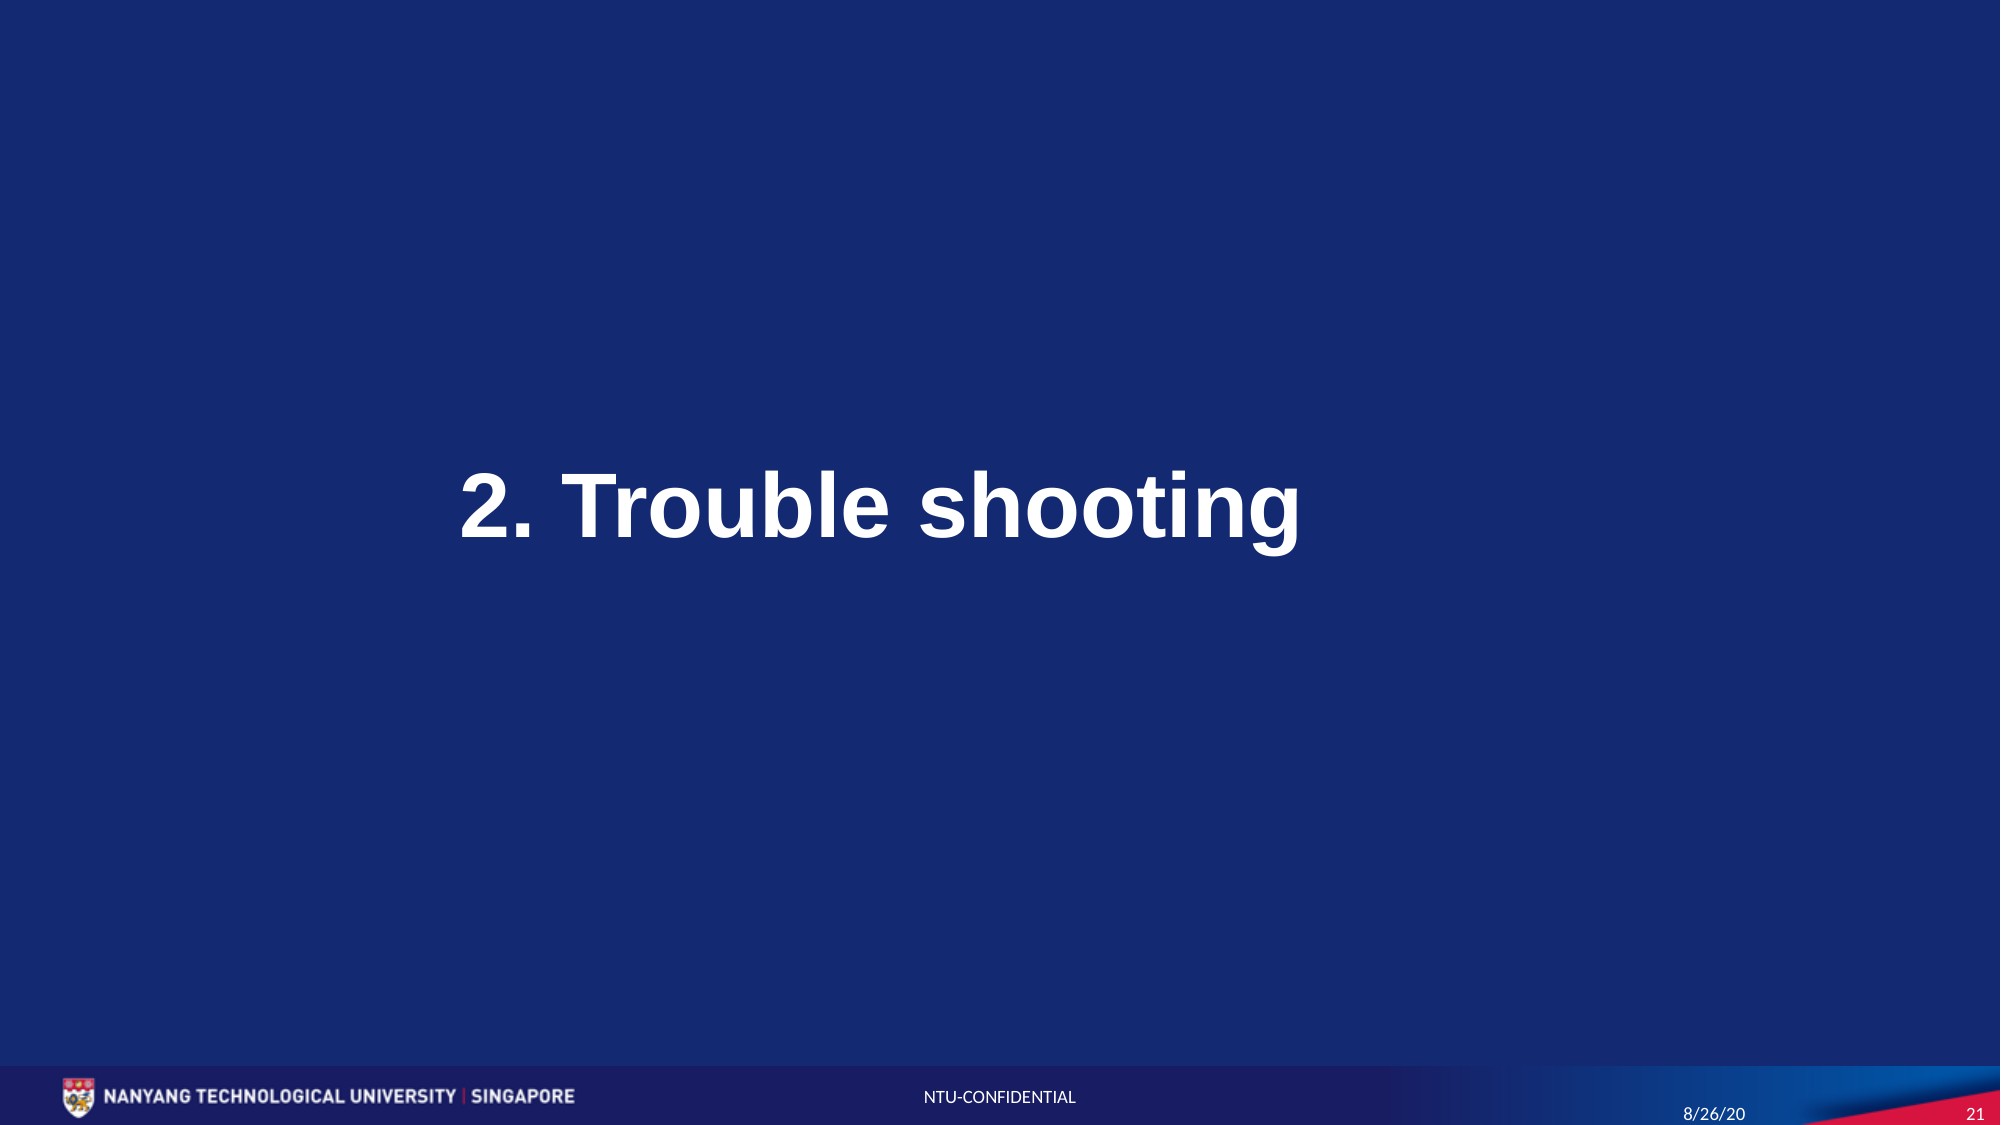

# 2. Trouble shooting
NTU-CONFIDENTIAL
8/26/20
21